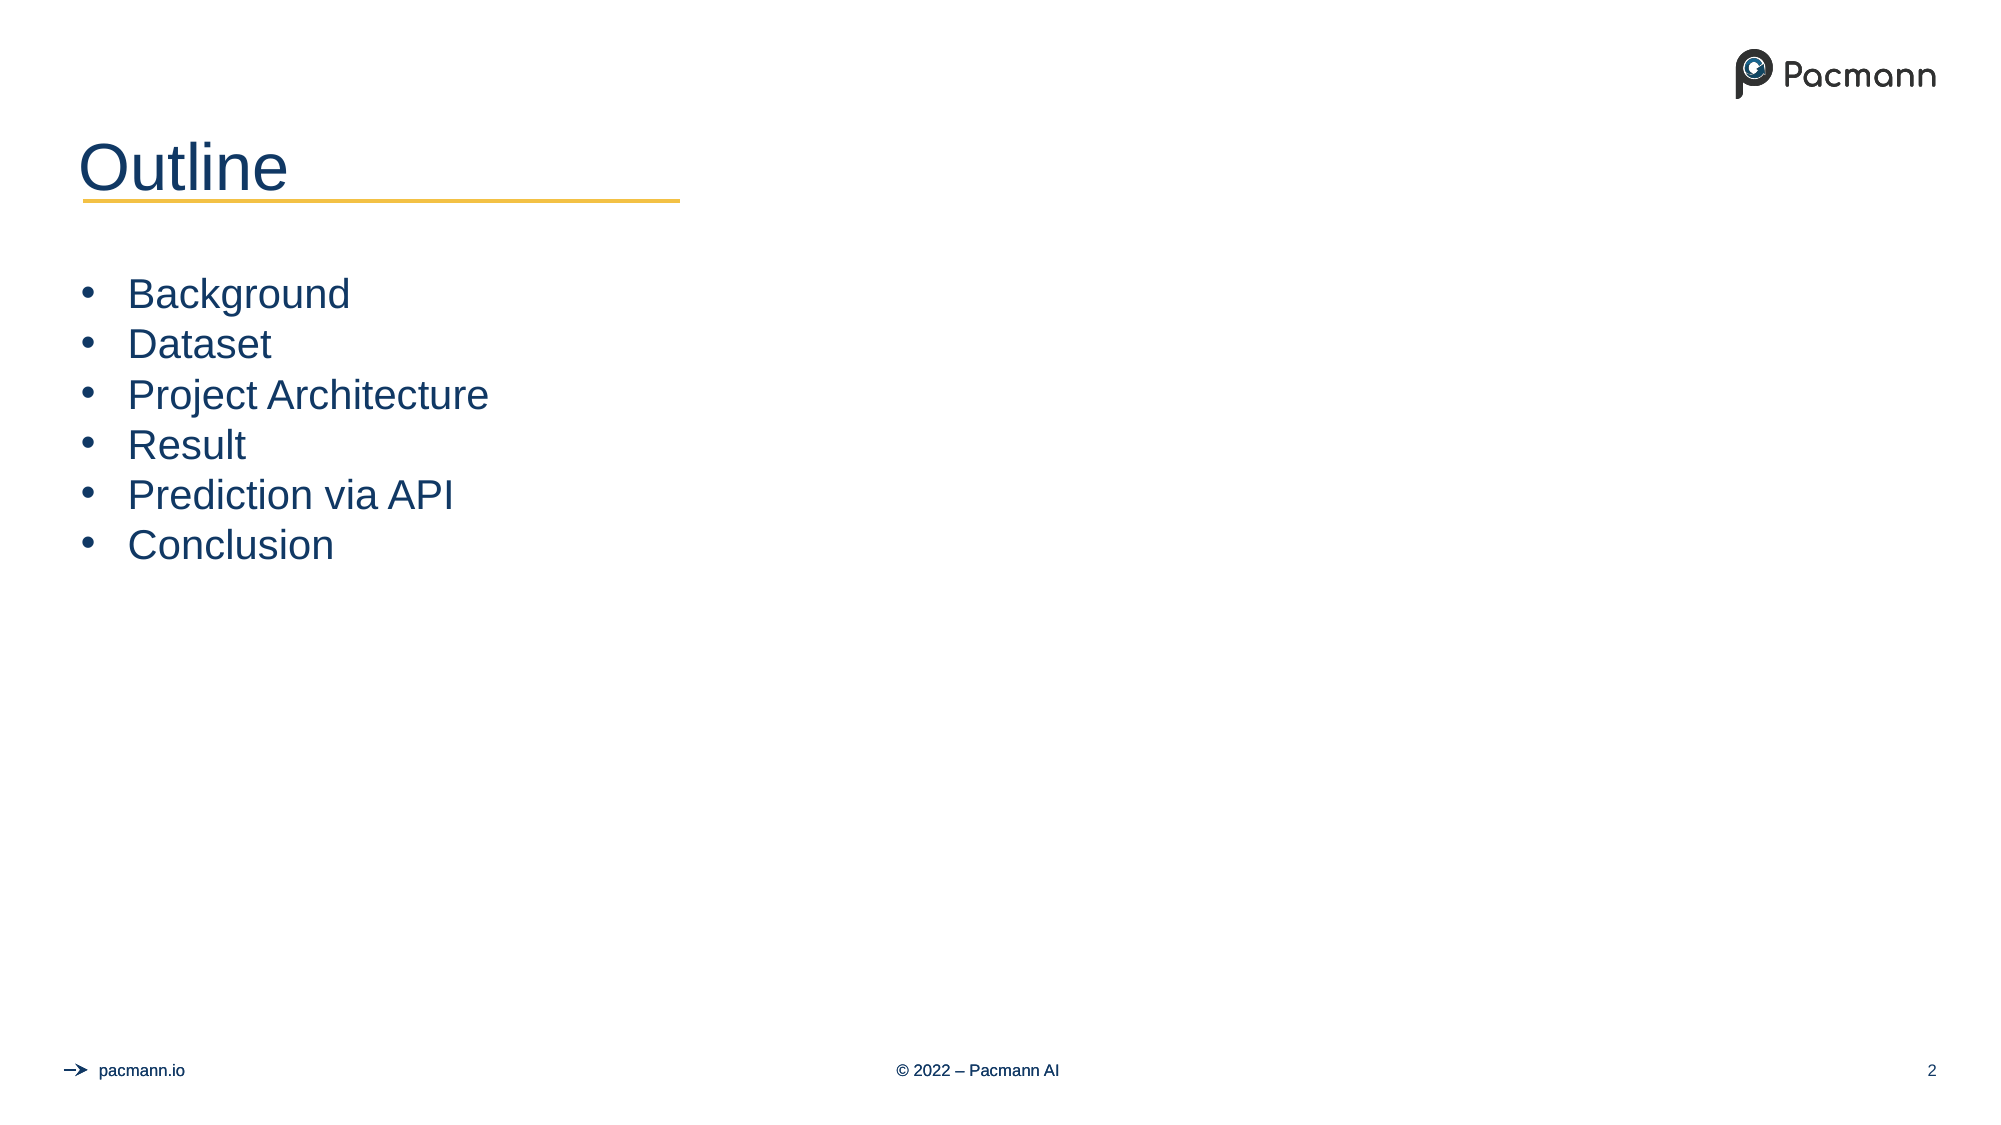

# Outline
Background
Dataset
Project Architecture
Result
Prediction via API
Conclusion